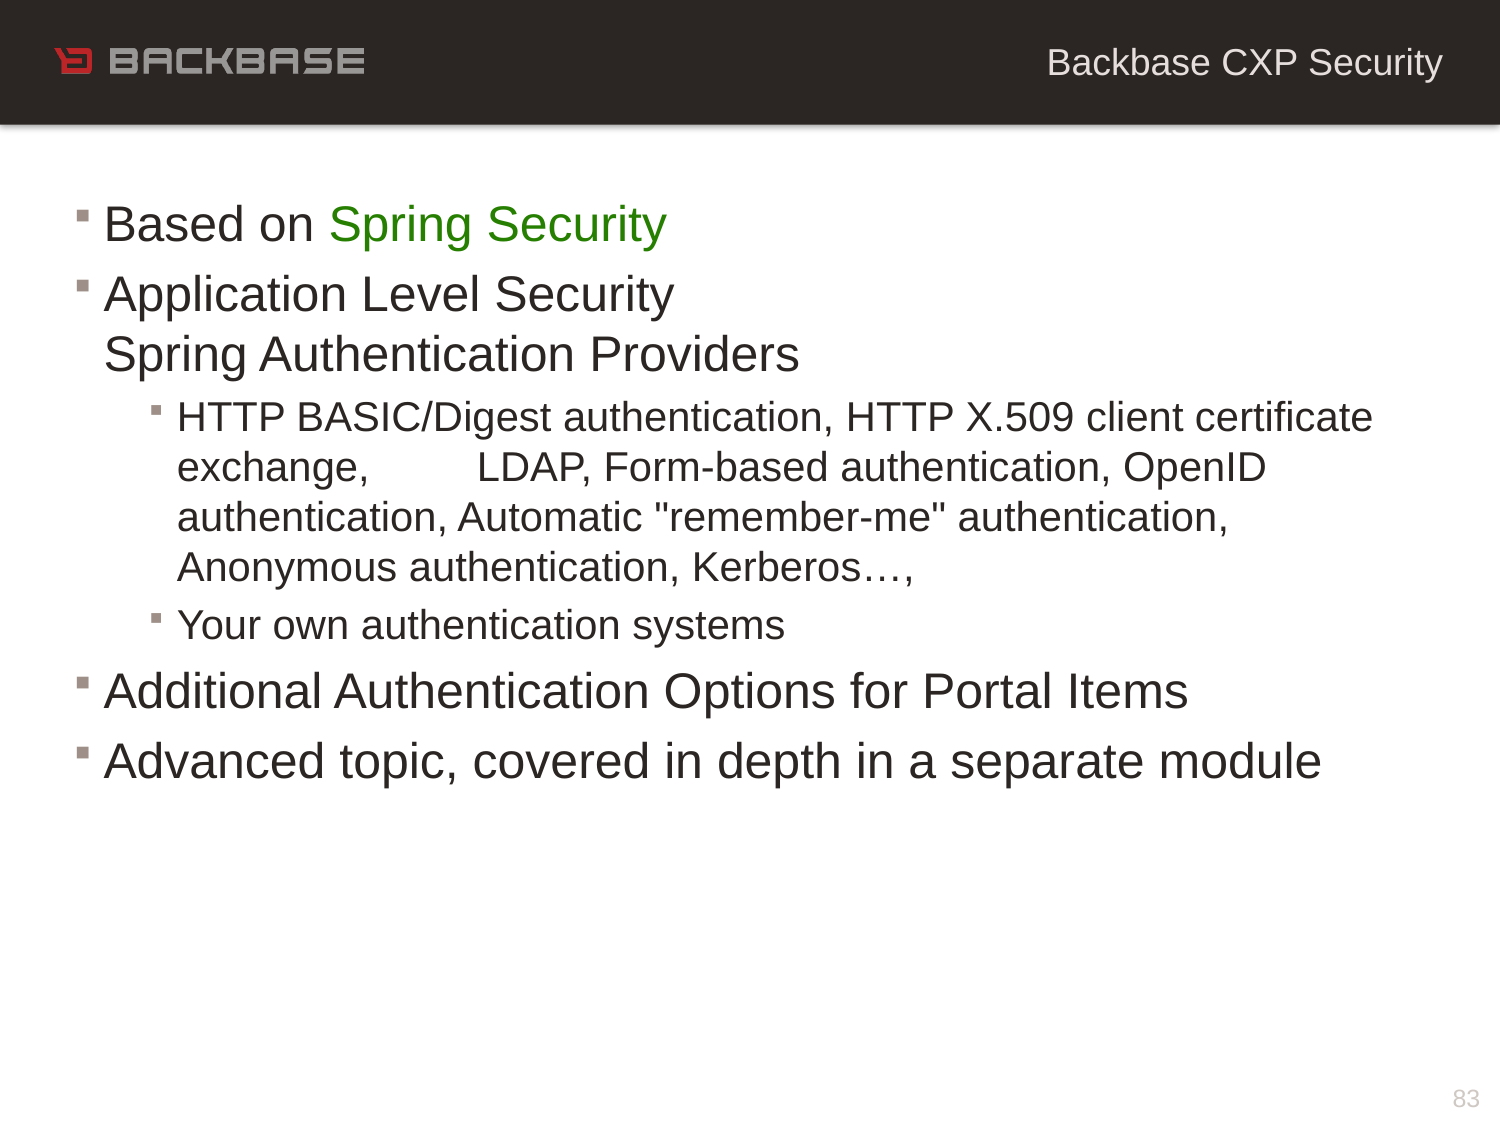

Backbase CXP Security
Based on Spring Security
Application Level Security
Spring Authentication Providers
HTTP BASIC/Digest authentication, HTTP X.509 client certificate exchange, 	LDAP, Form-based authentication, OpenID authentication, Automatic "remember-me" authentication,	Anonymous authentication, Kerberos…,
Your own authentication systems
Additional Authentication Options for Portal Items
Advanced topic, covered in depth in a separate module

83